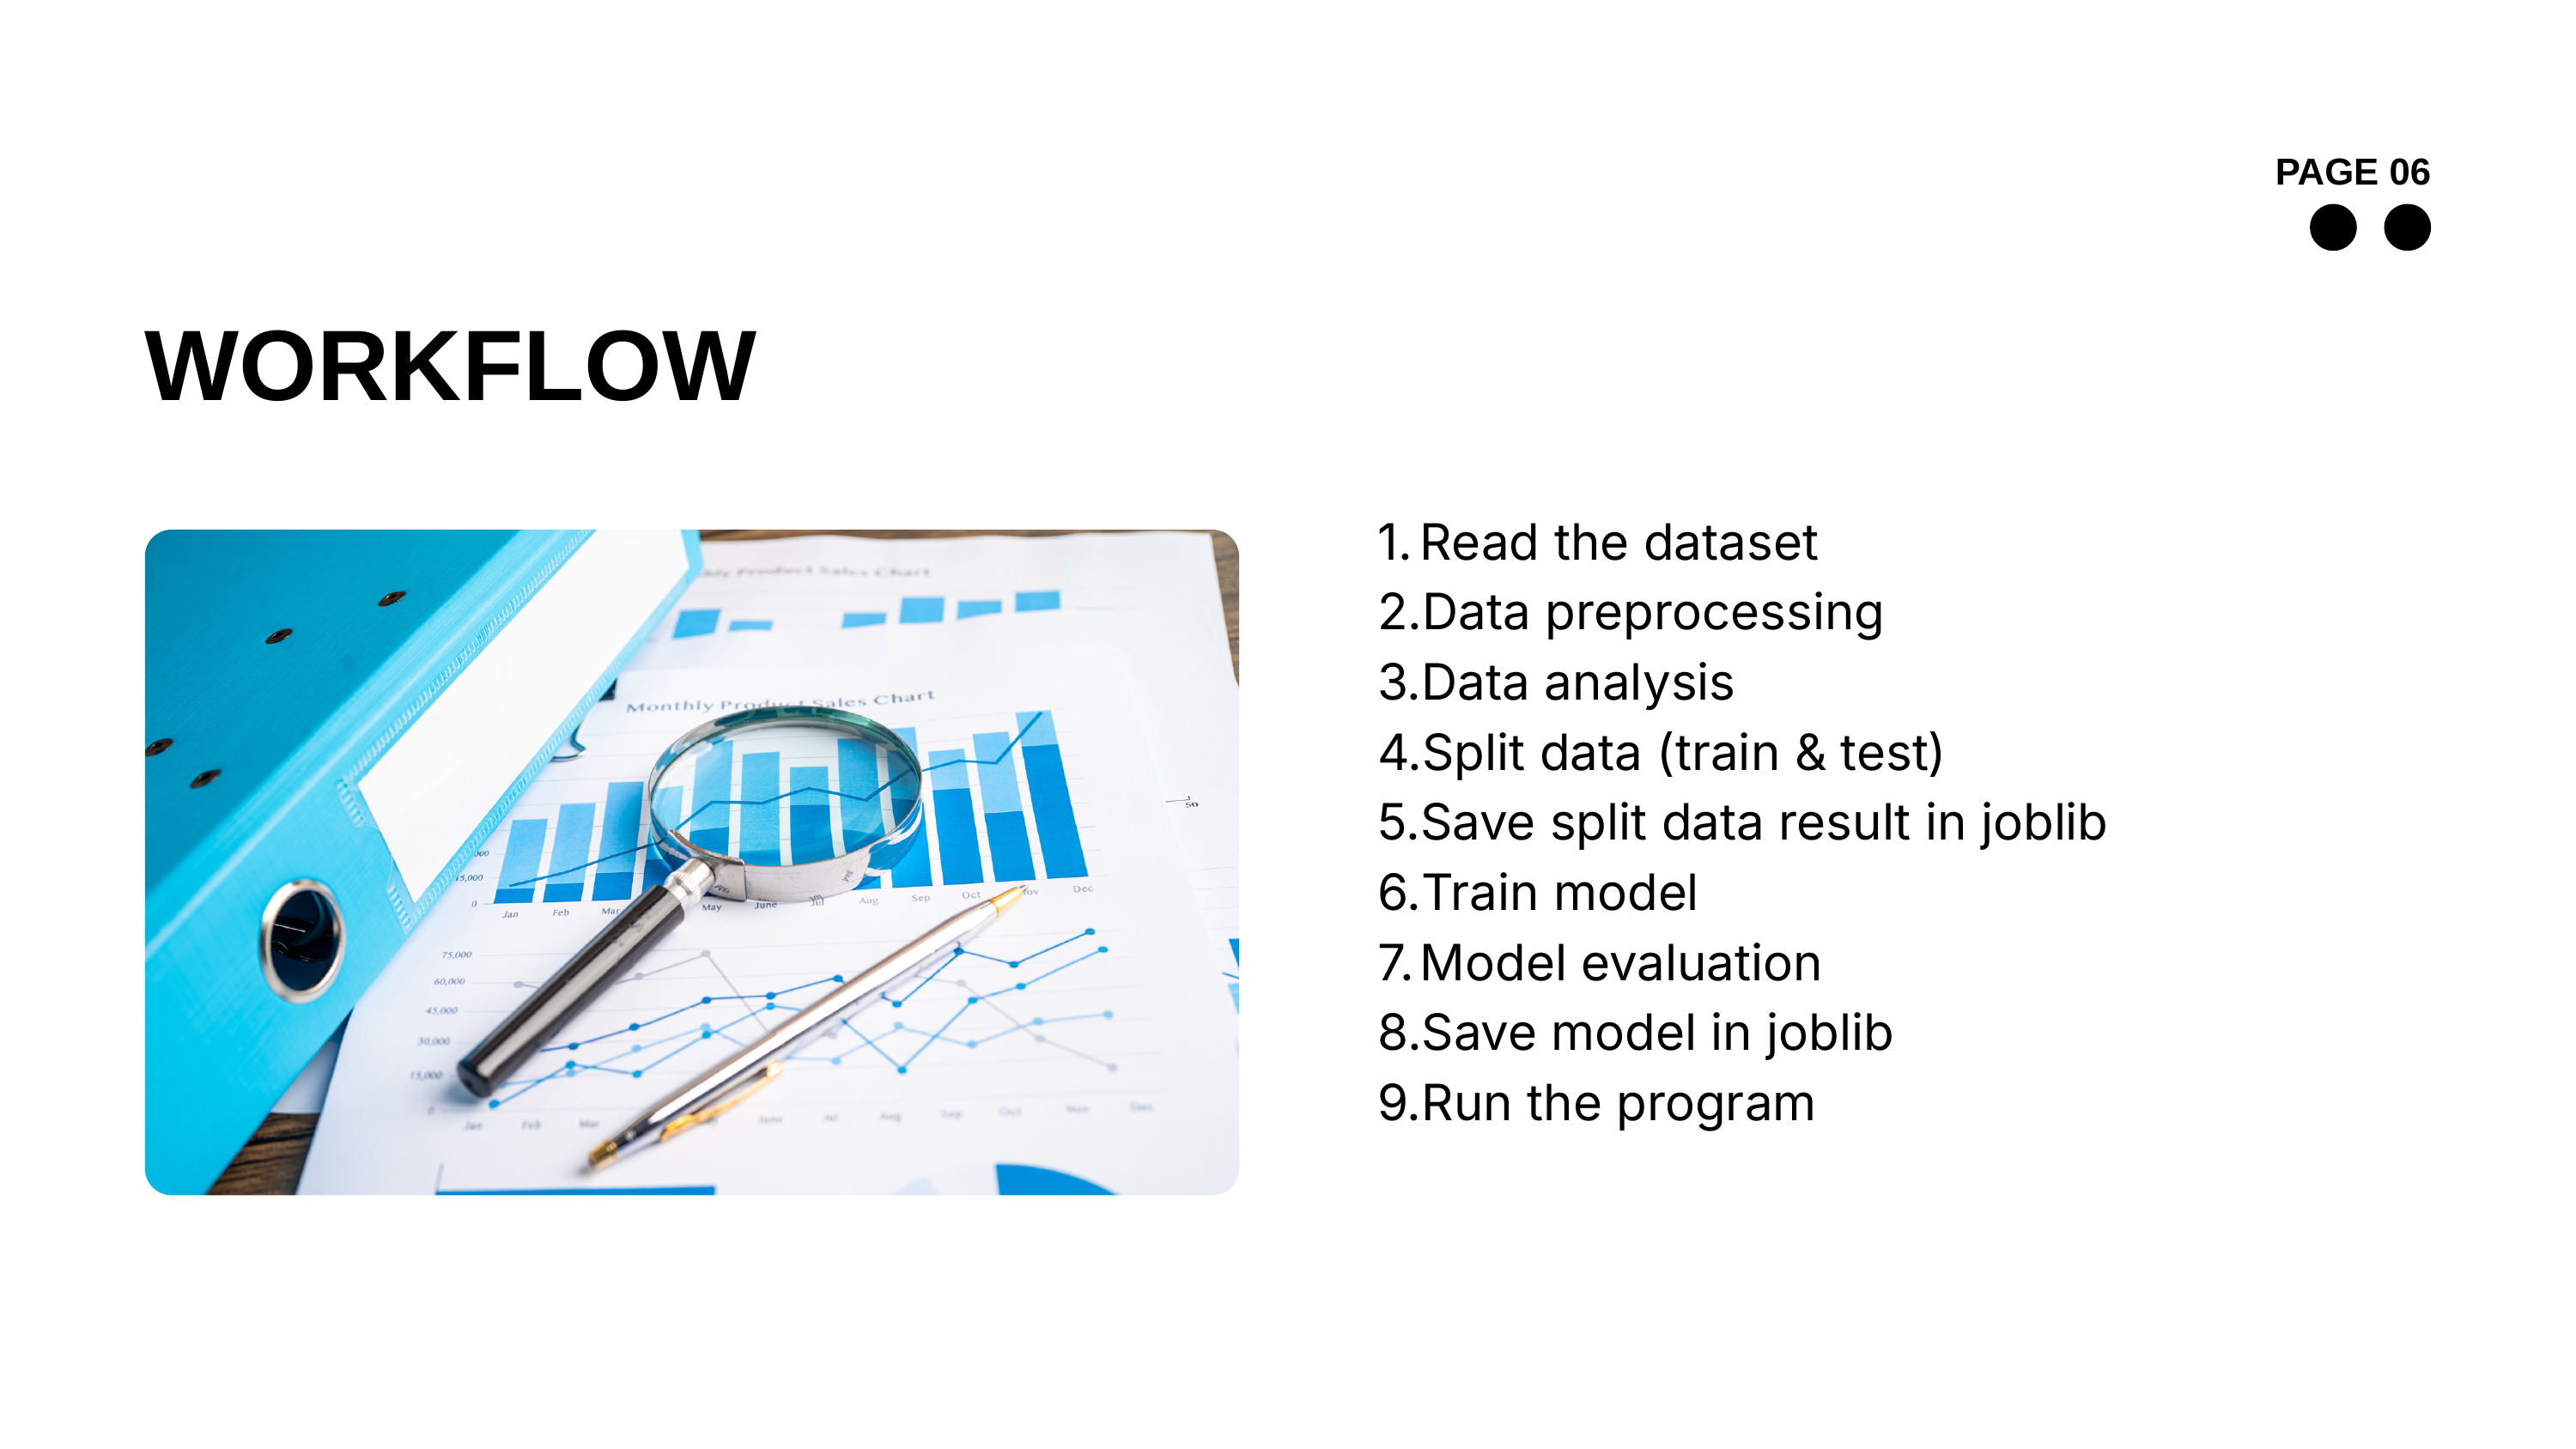

PAGE 06

WORKFLOW
Read the dataset
Data preprocessing
Data analysis
Split data (train & test)
Save split data result in joblib
Train model
Model evaluation
Save model in joblib
Run the program